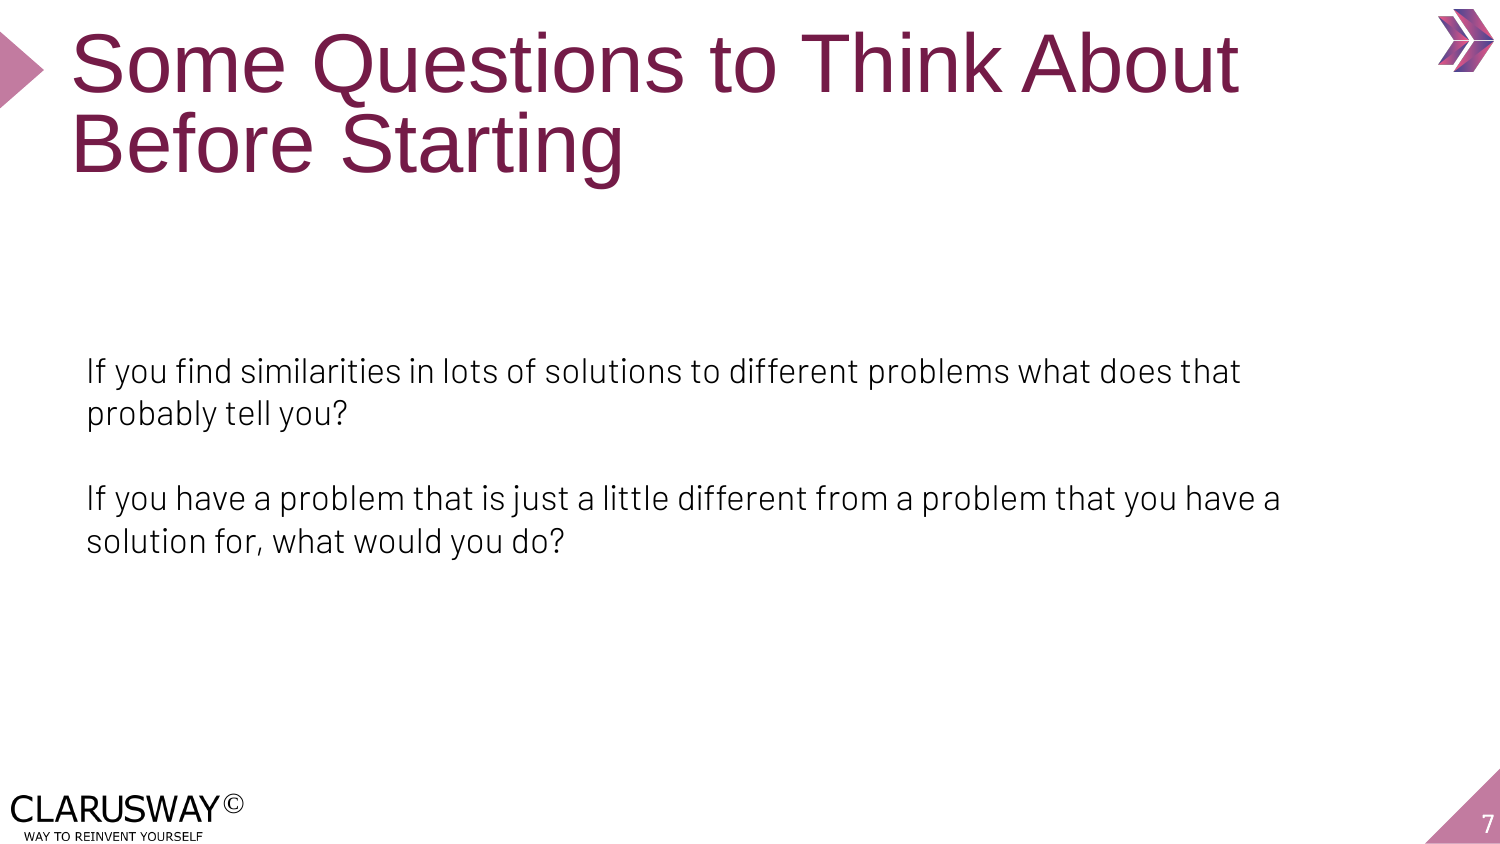

# Some Questions to Think About Before Starting

If you find similarities in lots of solutions to different problems what does that
probably tell you?

If you have a problem that is just a little different from a problem that you have a
solution for, what would you do?

7